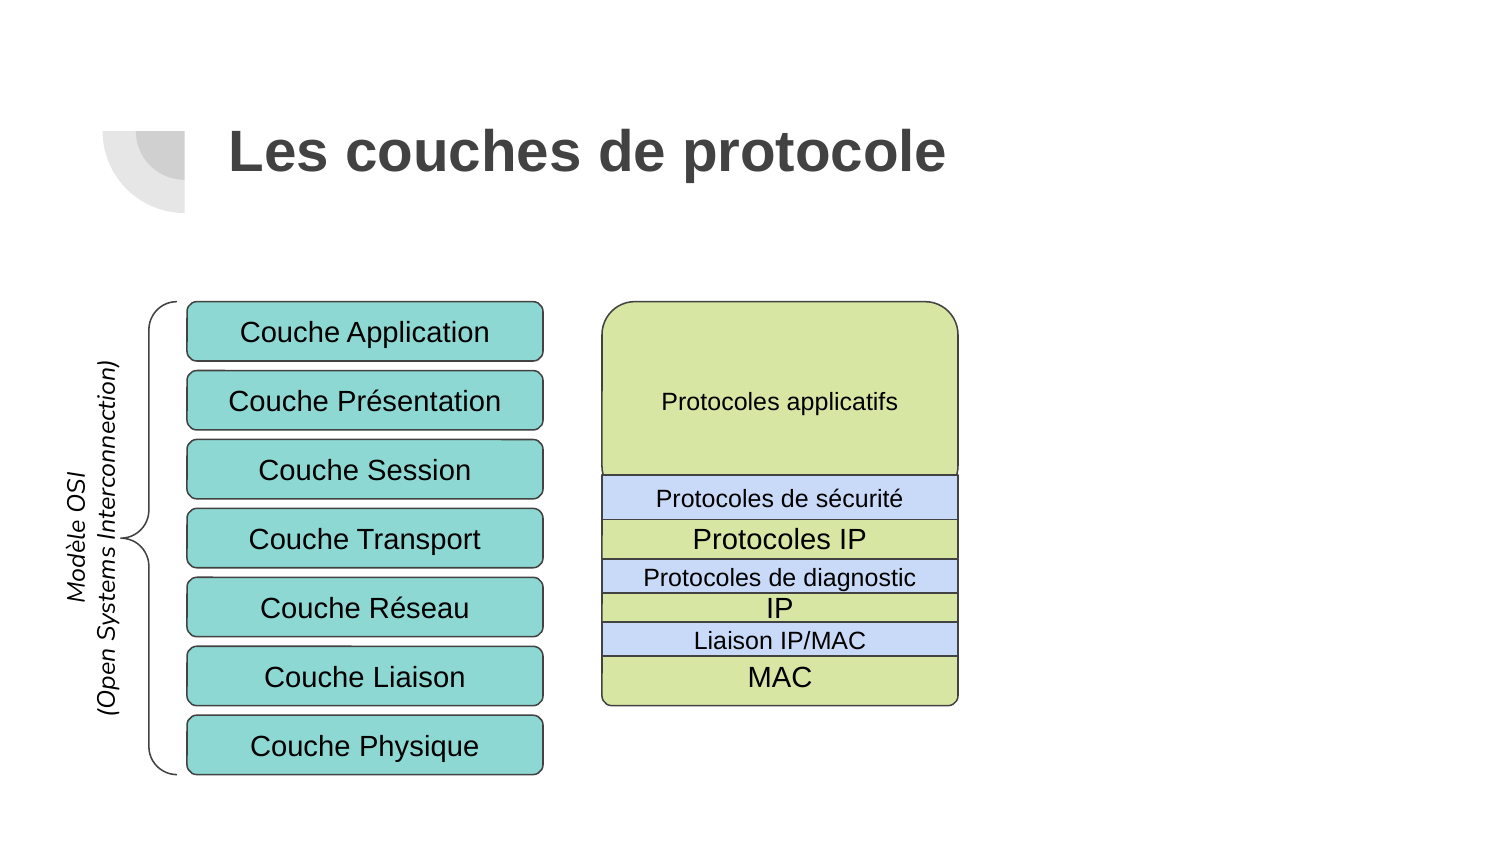

# Les couches de protocole

Couche Application
Protocoles applicatifs
Couche Présentation
Couche Session
Protocoles de sécurité
Modèle OSI
(Open Systems Interconnection)
Couche Transport
Protocoles IP
Protocoles de diagnostic
Couche Réseau
IP
Liaison IP/MAC
Couche Liaison
MAC
Couche Physique